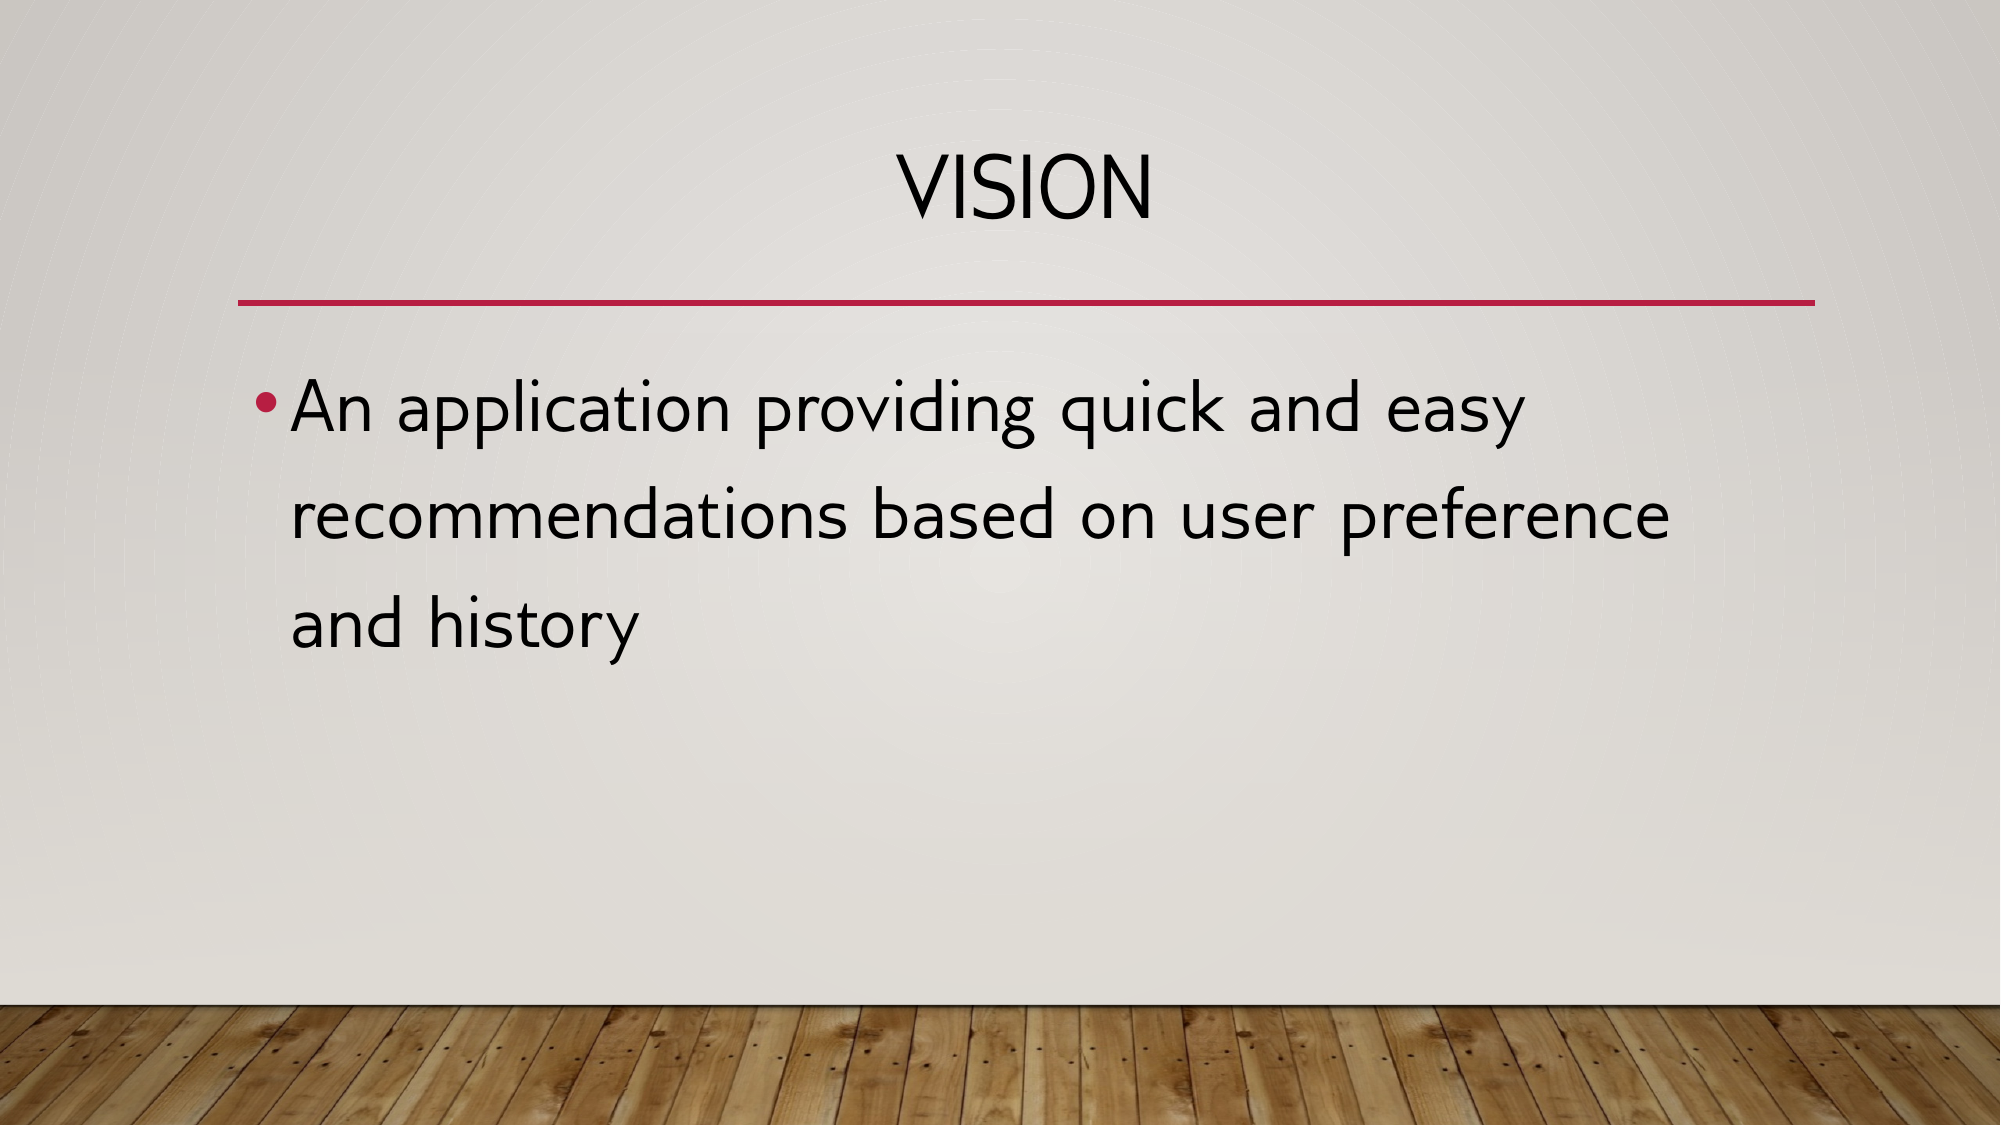

# vision
An application providing quick and easy recommendations based on user preference and history